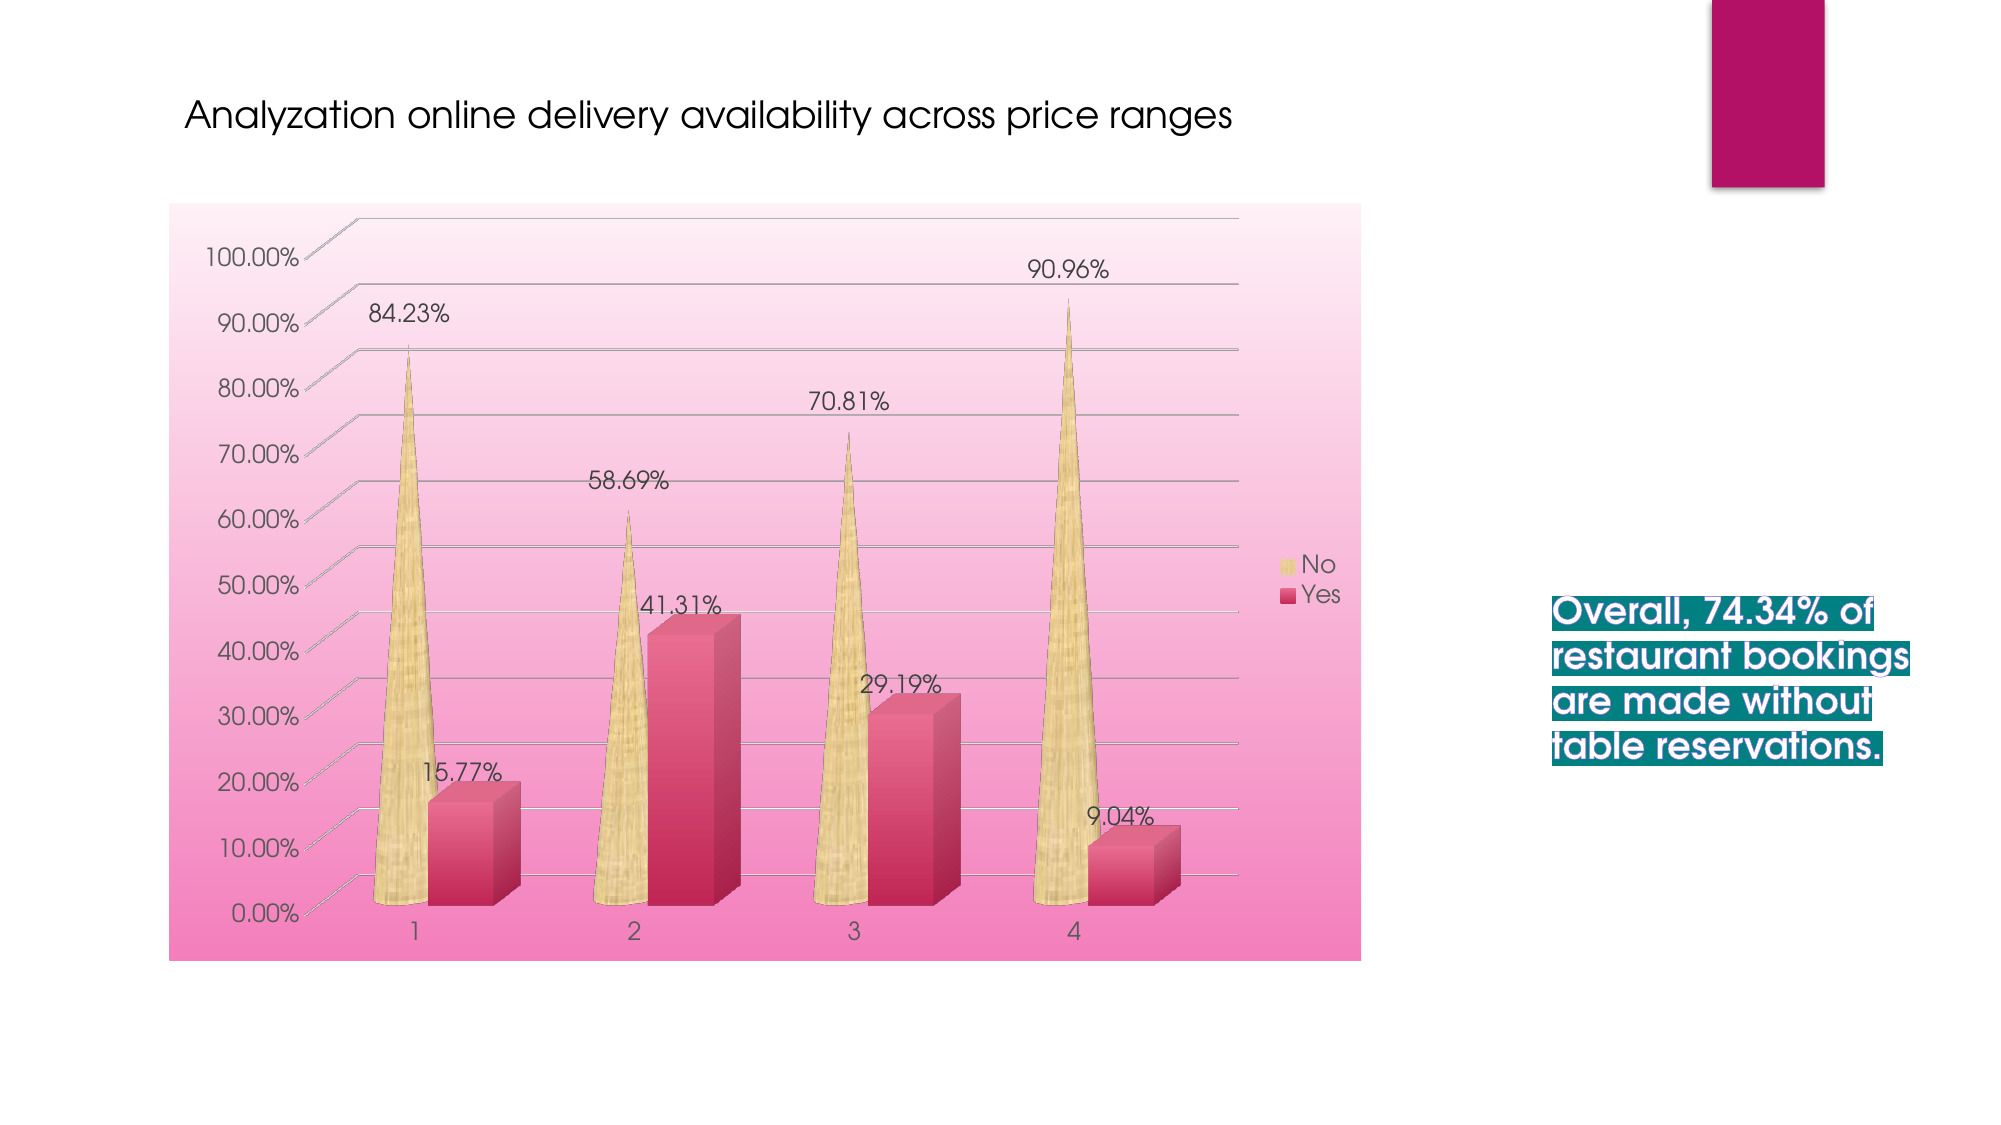

Analyzation online delivery availability across price ranges

[unsupported chart]

Overall, 74.34% of restaurant bookings are made without table reservations.